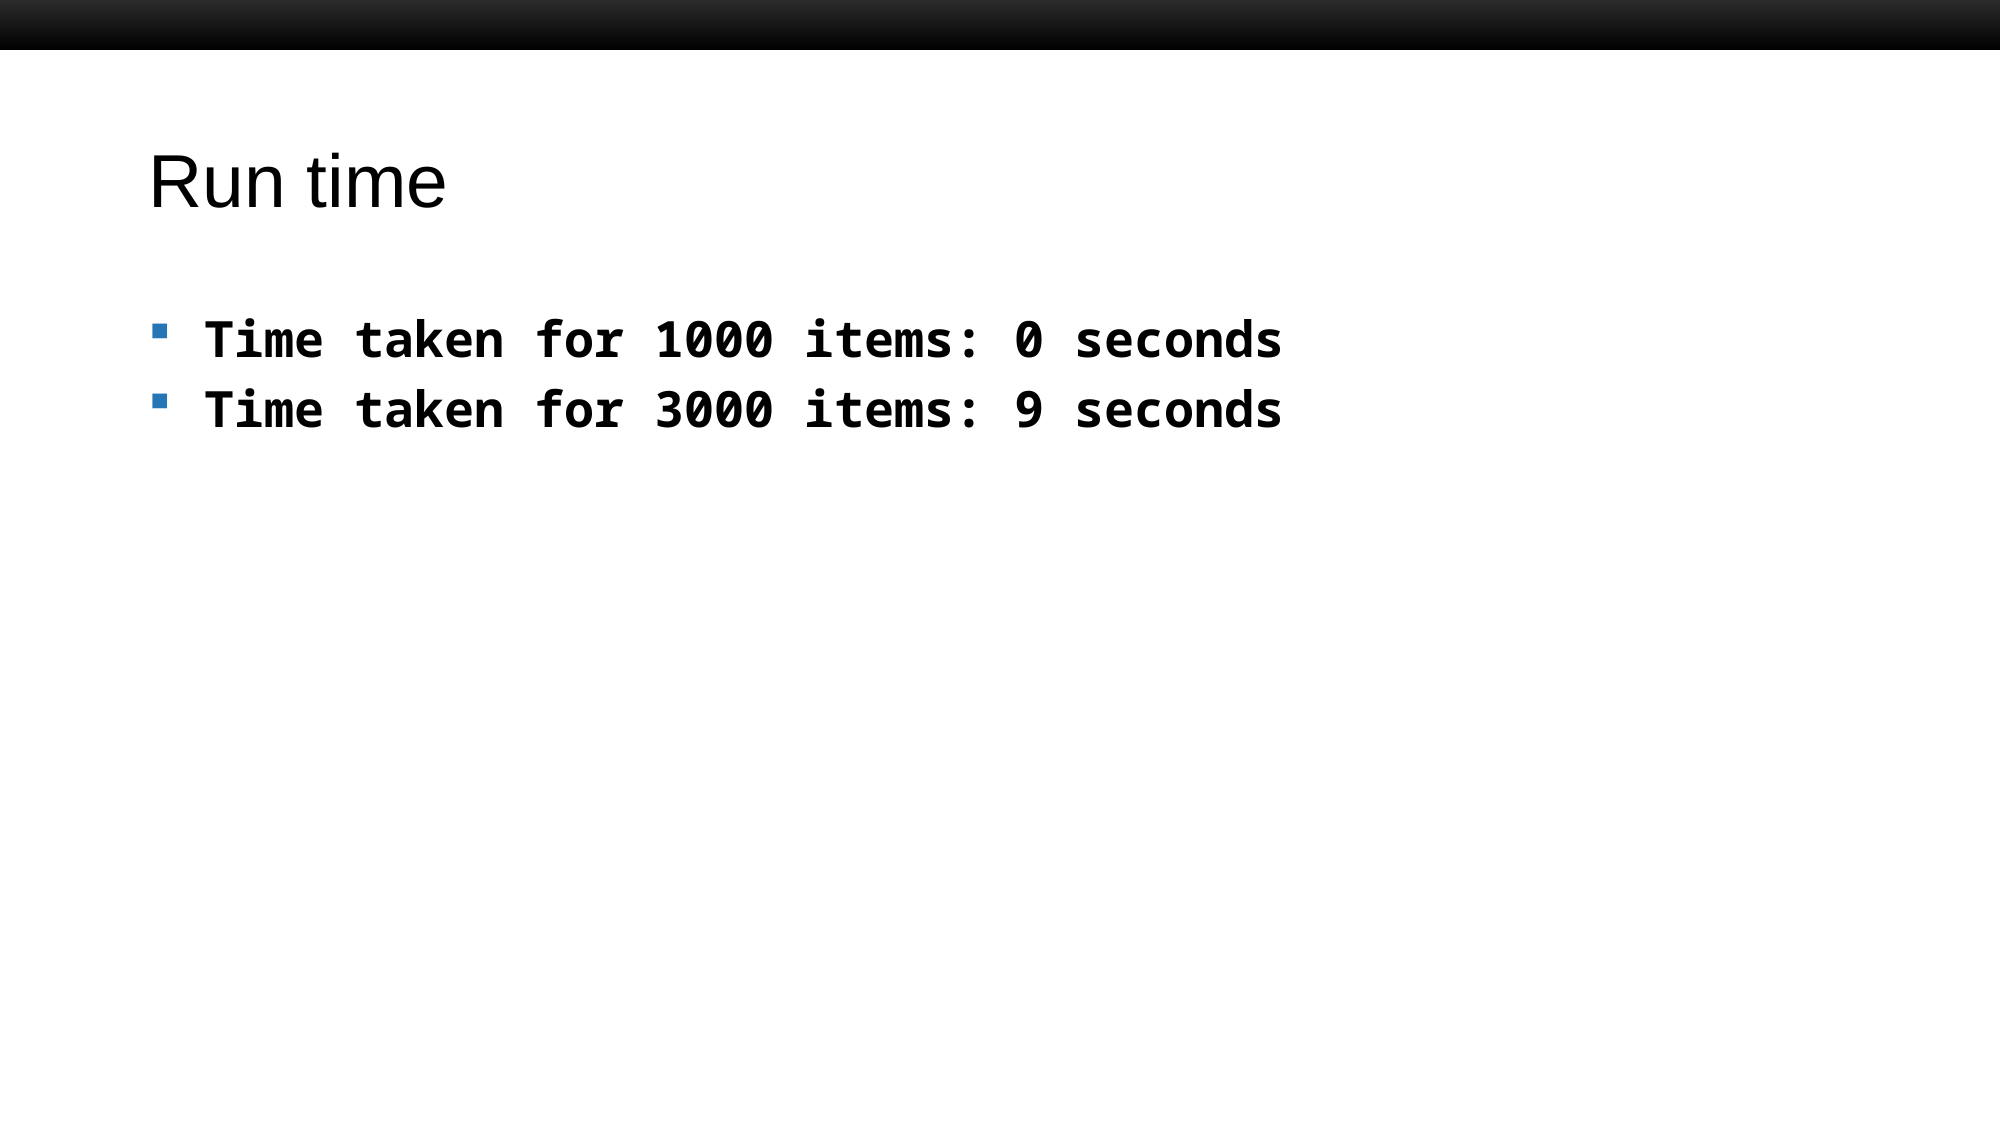

# Run time
Time taken for 1000 items: 0 seconds
Time taken for 3000 items: 9 seconds